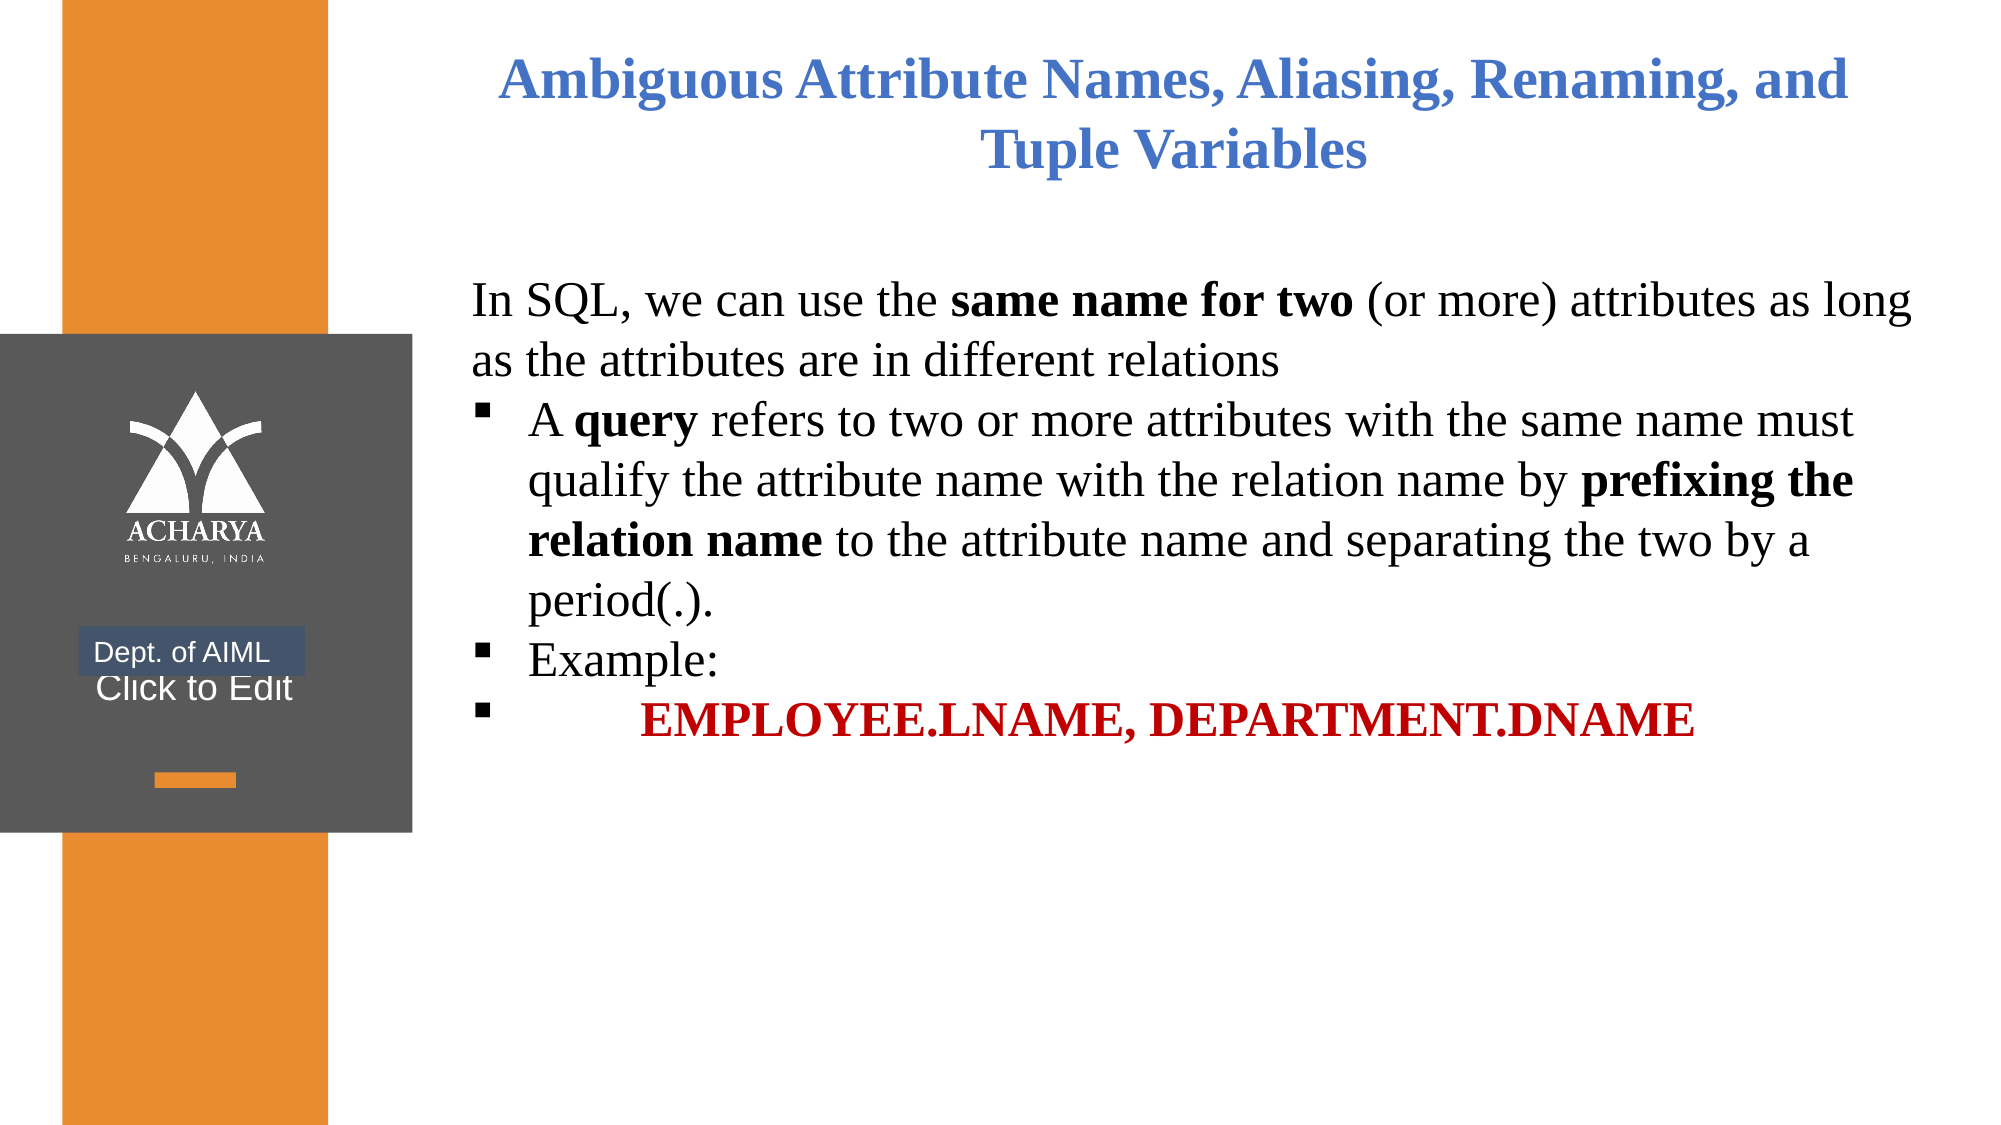

Ambiguous Attribute Names, Aliasing, Renaming, and Tuple Variables
In SQL, we can use the same name for two (or more) attributes as long as the attributes are in different relations
A query refers to two or more attributes with the same name must qualify the attribute name with the relation name by prefixing the relation name to the attribute name and separating the two by a period(.).
Example:
         EMPLOYEE.LNAME, DEPARTMENT.DNAME

Dept. of AIML